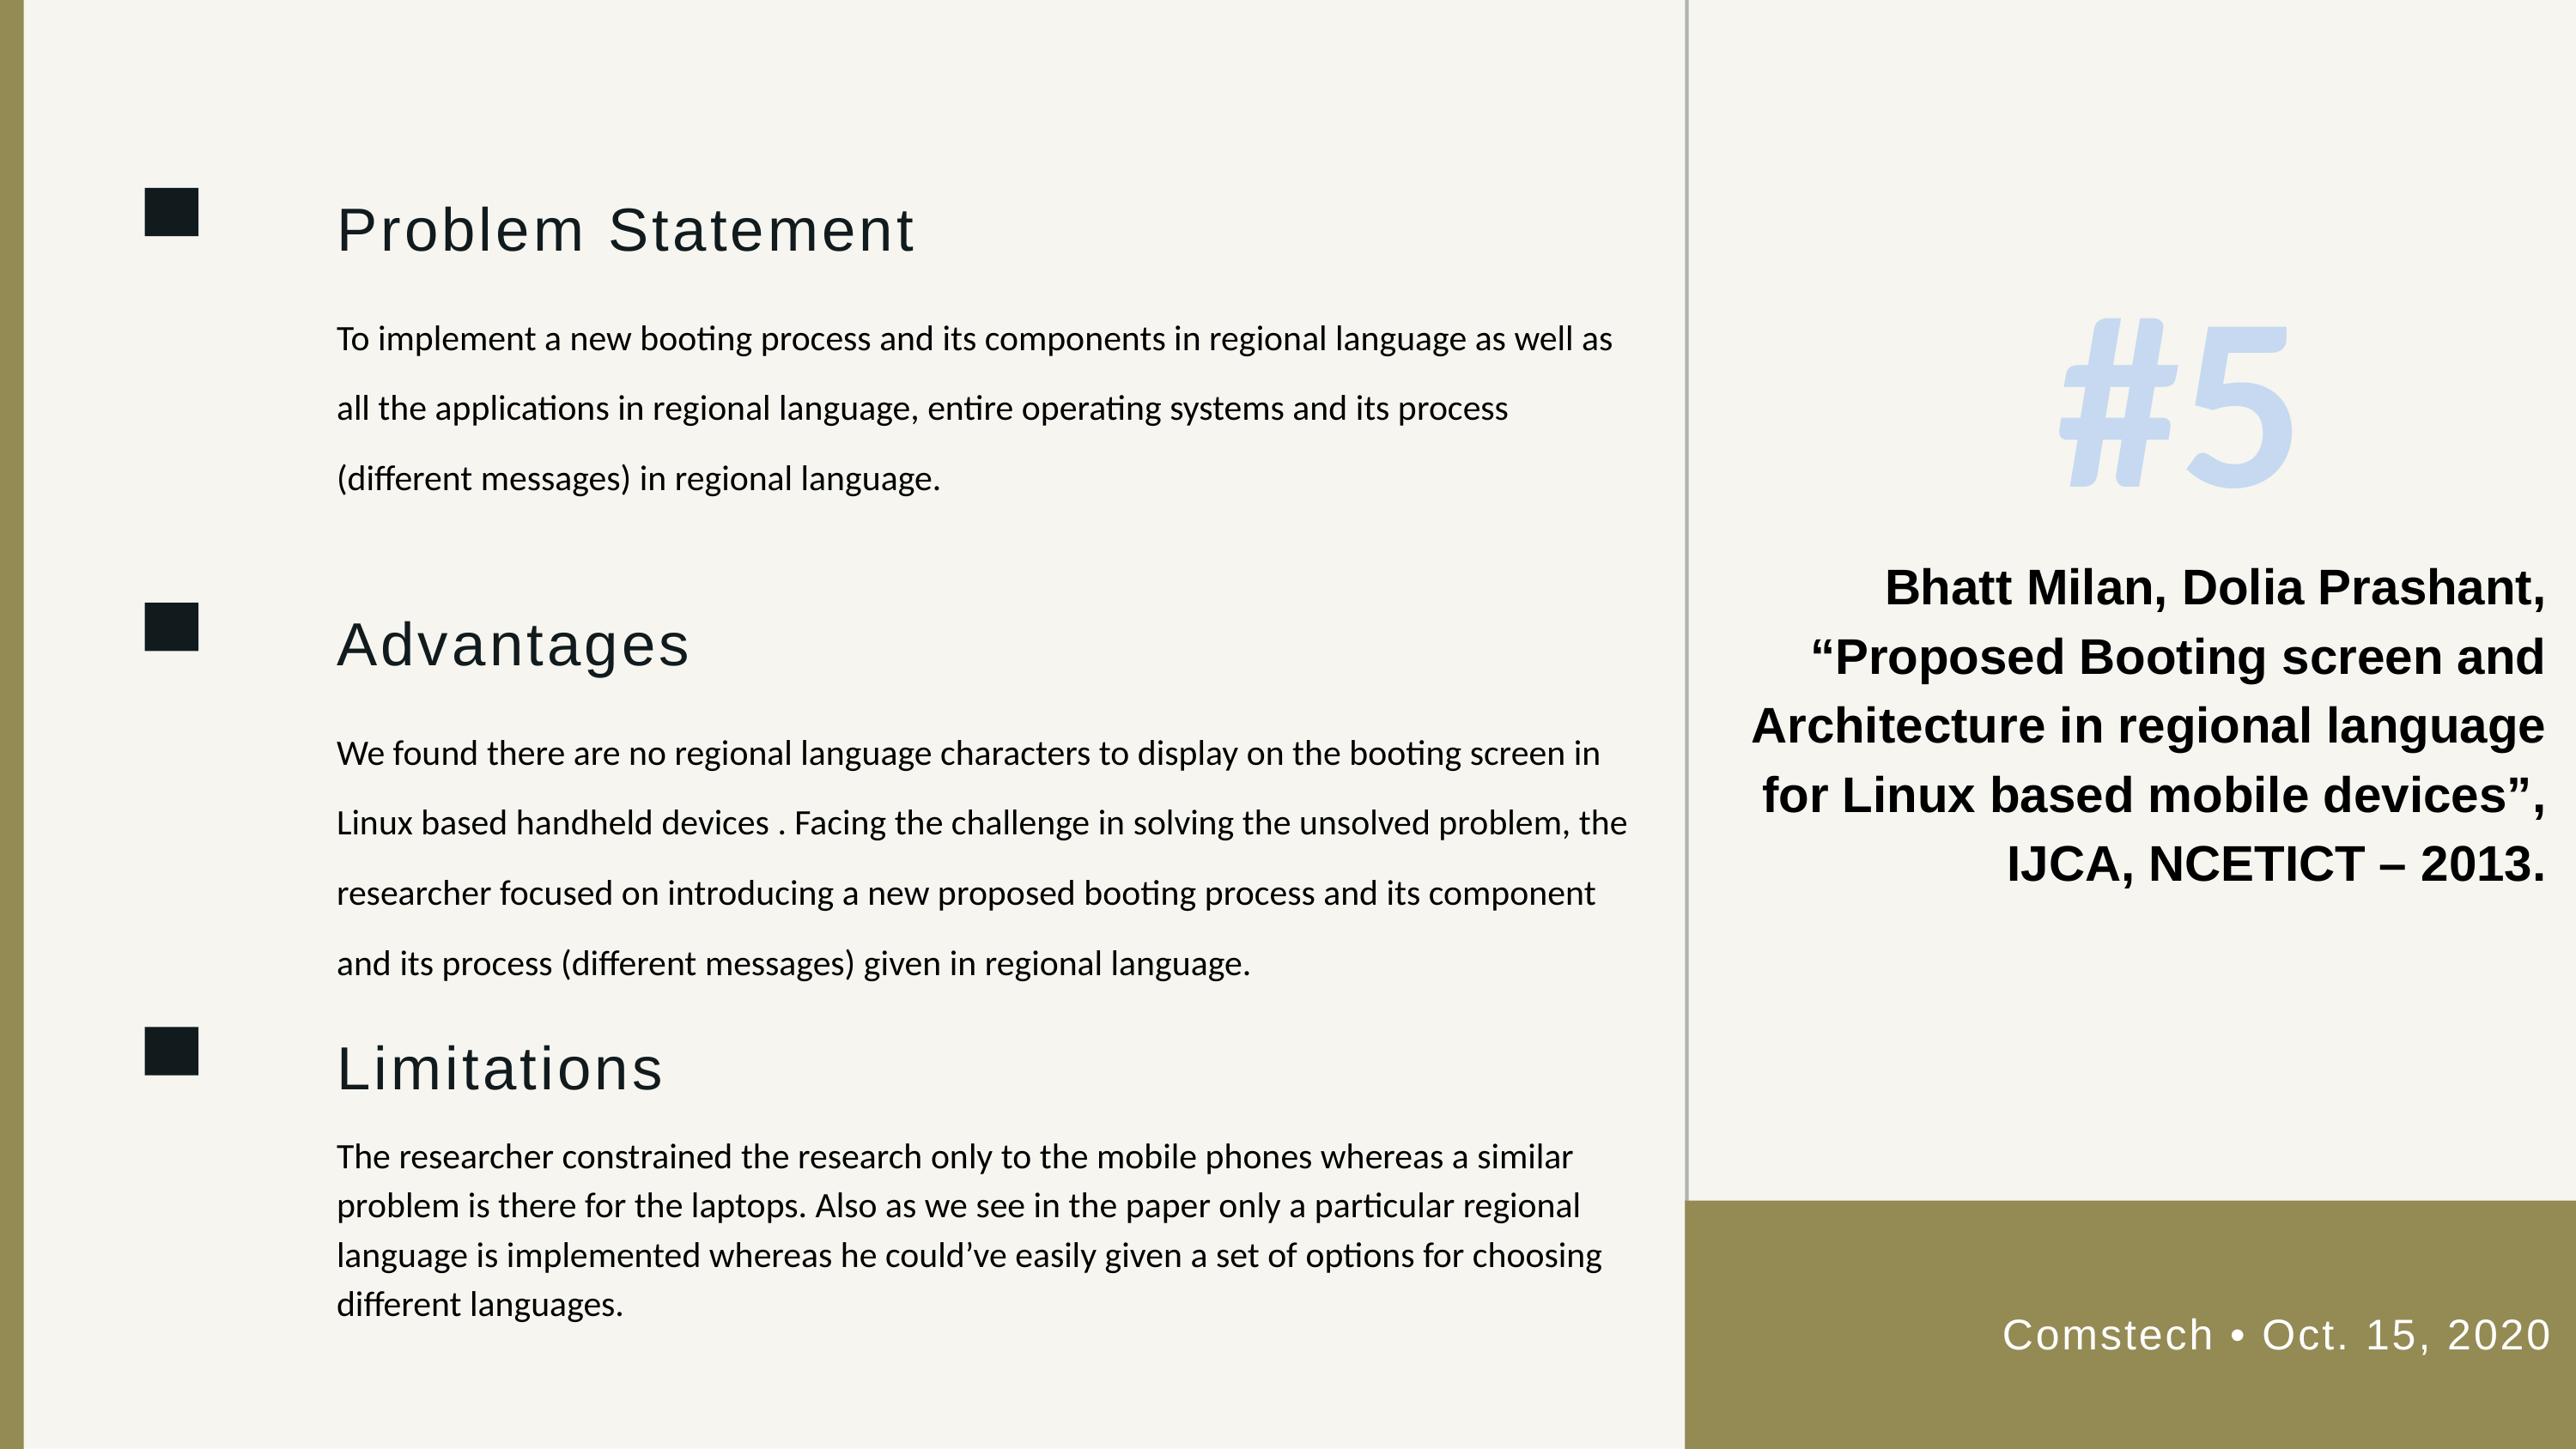

Problem Statement
To implement a new booting process and its components in regional language as well as all the applications in regional language, entire operating systems and its process (different messages) in regional language.

#5
Bhatt Milan, Dolia Prashant, “Proposed Booting screen and Architecture in regional language for Linux based mobile devices”, IJCA, NCETICT – 2013.
Advantages
We found there are no regional language characters to display on the booting screen in Linux based handheld devices . Facing the challenge in solving the unsolved problem, the researcher focused on introducing a new proposed booting process and its component and its process (different messages) given in regional language.

Limitations
The researcher constrained the research only to the mobile phones whereas a similar problem is there for the laptops. Also as we see in the paper only a particular regional language is implemented whereas he could’ve easily given a set of options for choosing different languages.

Comstech • Oct. 15, 2020